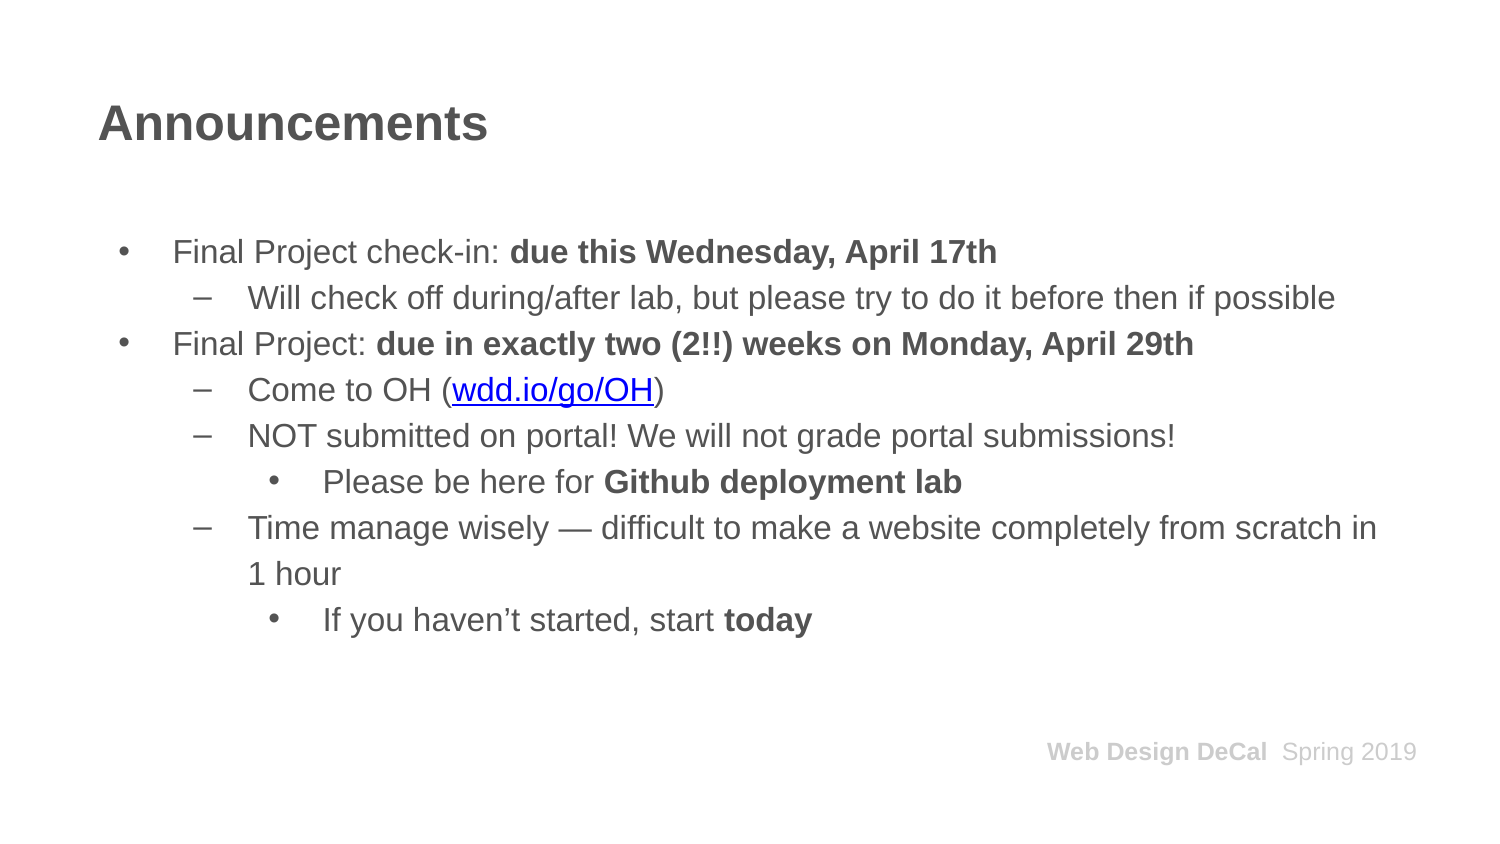

# Announcements
Final Project check-in: due this Wednesday, April 17th
Will check off during/after lab, but please try to do it before then if possible
Final Project: due in exactly two (2!!) weeks on Monday, April 29th
Come to OH (wdd.io/go/OH)
NOT submitted on portal! We will not grade portal submissions!
Please be here for Github deployment lab
Time manage wisely — difficult to make a website completely from scratch in 1 hour
If you haven’t started, start today